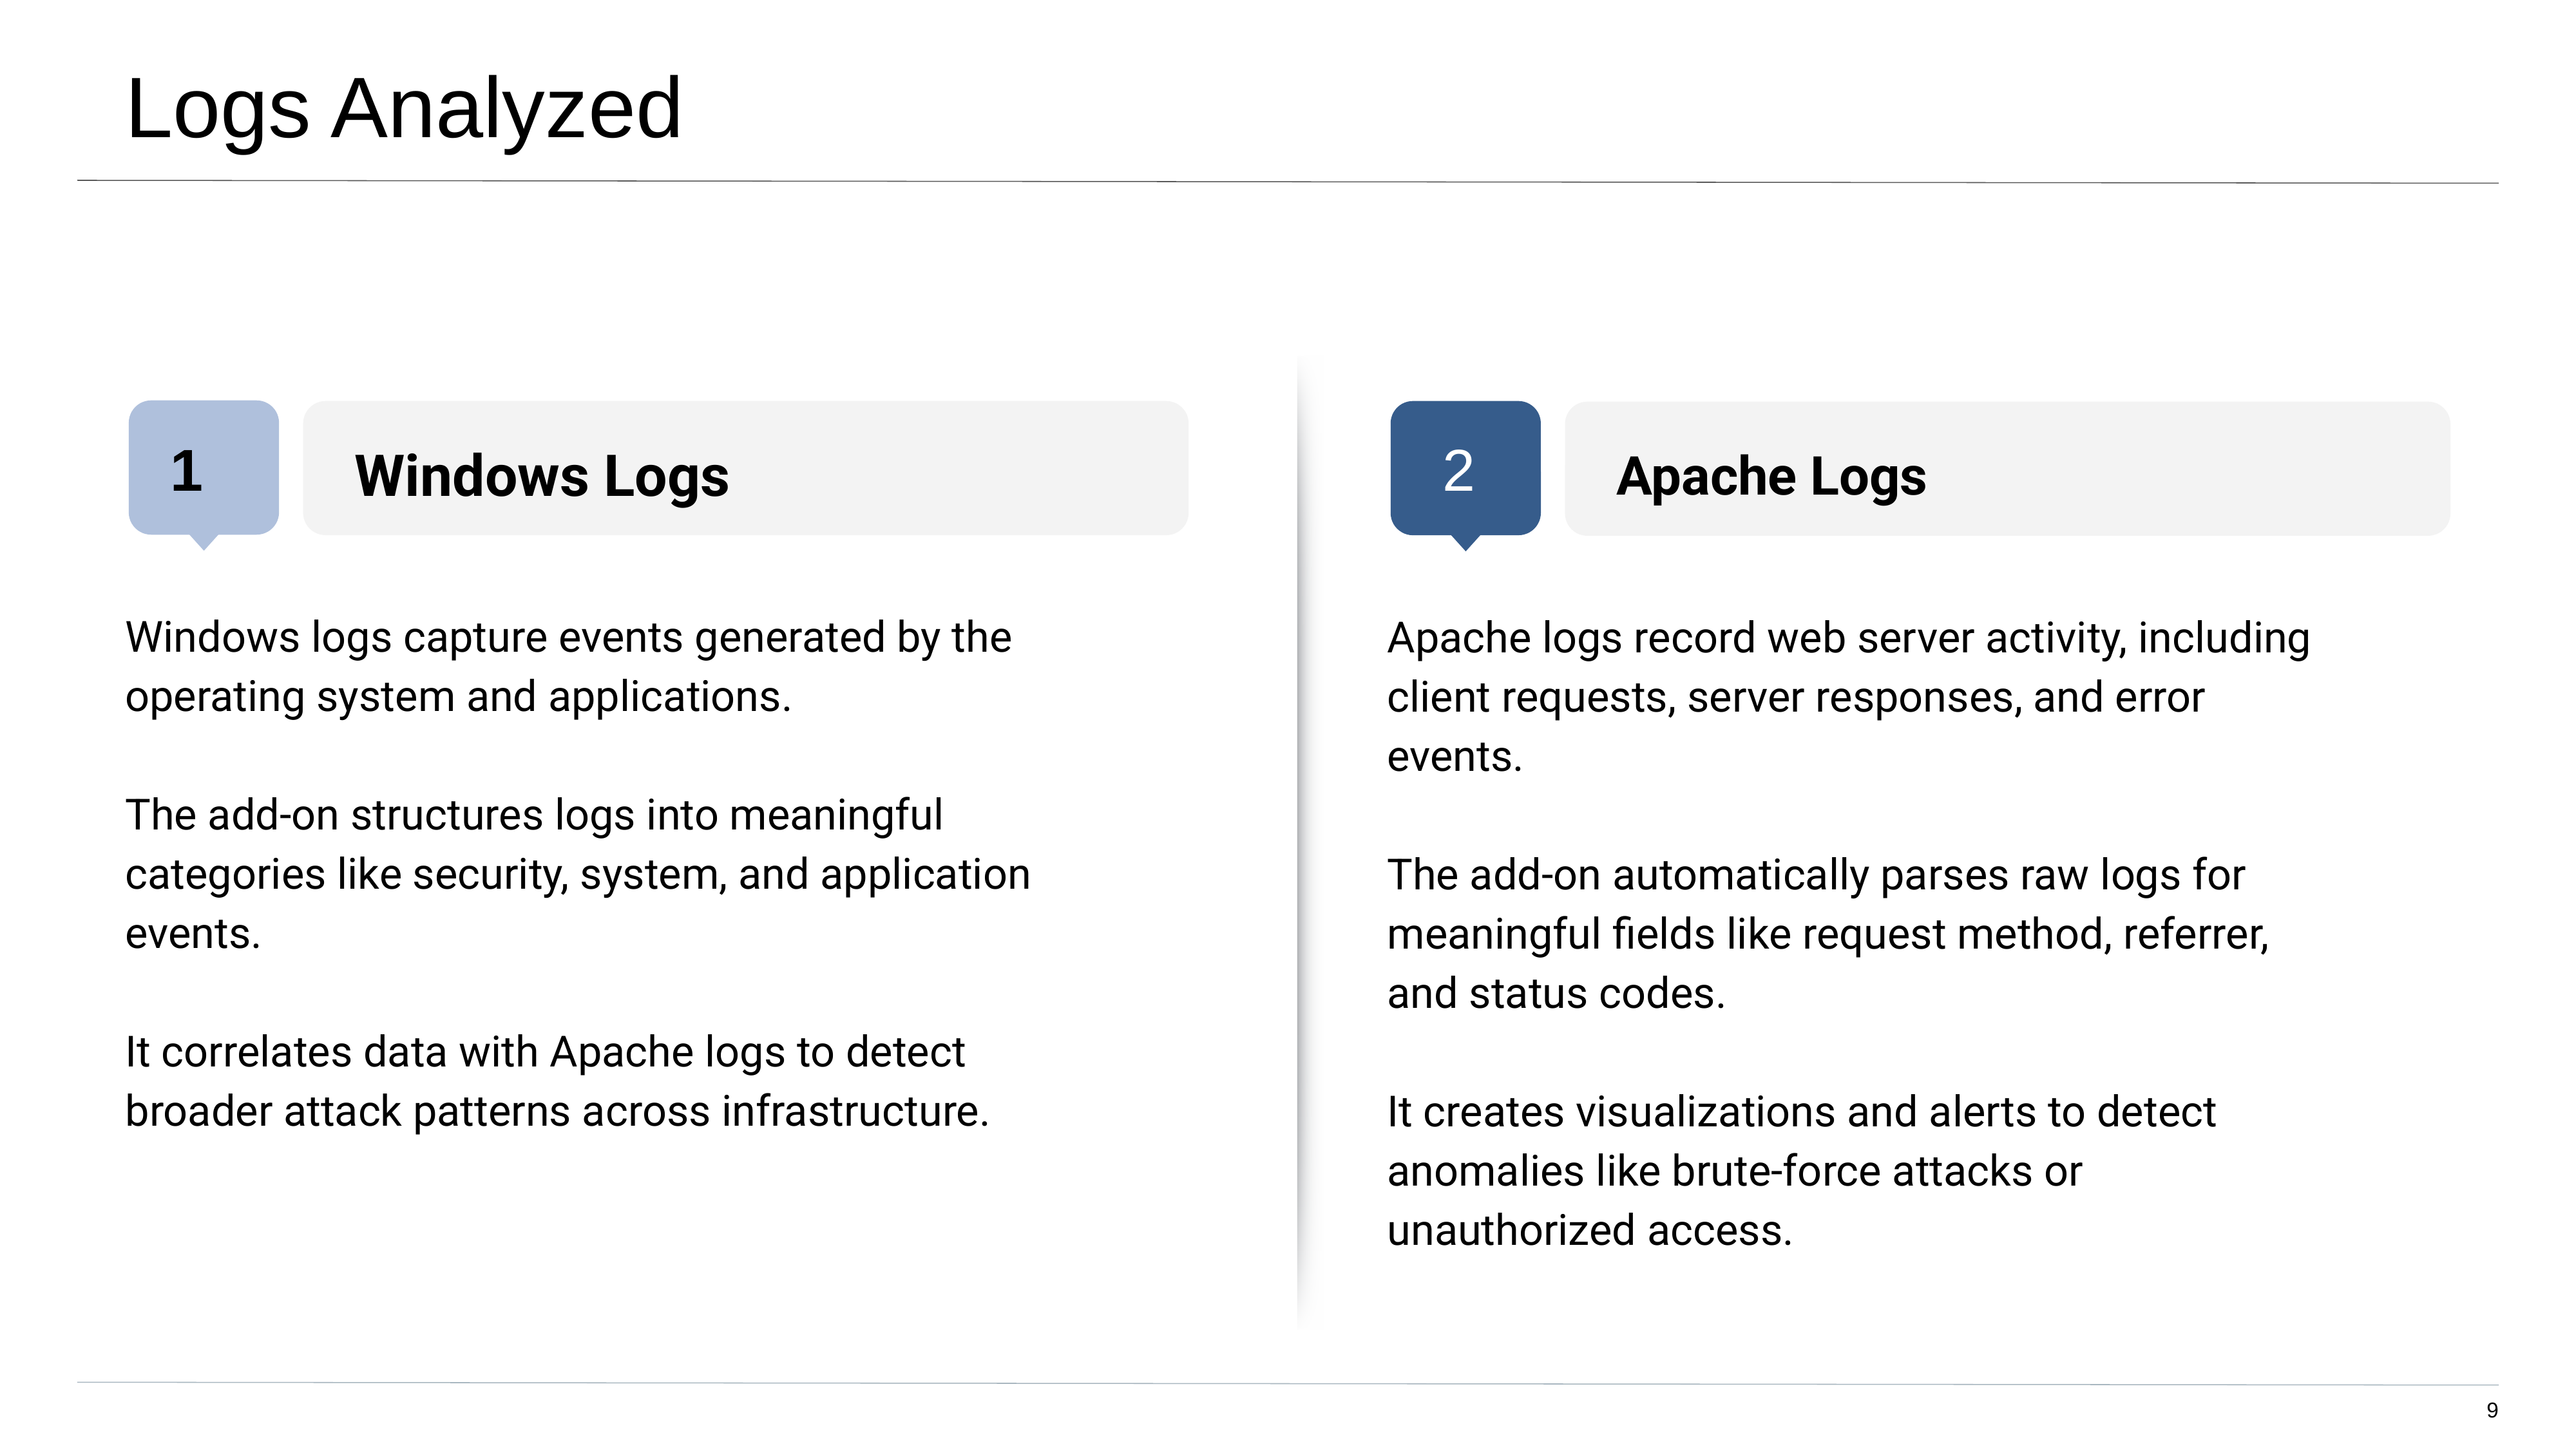

# Logs Analyzed
Windows Logs
Apache Logs
1
2
Windows logs capture events generated by the operating system and applications.

The add-on structures logs into meaningful categories like security, system, and application events.

It correlates data with Apache logs to detect broader attack patterns across infrastructure.

Apache logs record web server activity, including client requests, server responses, and error events.

The add-on automatically parses raw logs for meaningful fields like request method, referrer, and status codes.

It creates visualizations and alerts to detect anomalies like brute-force attacks or unauthorized access.

9